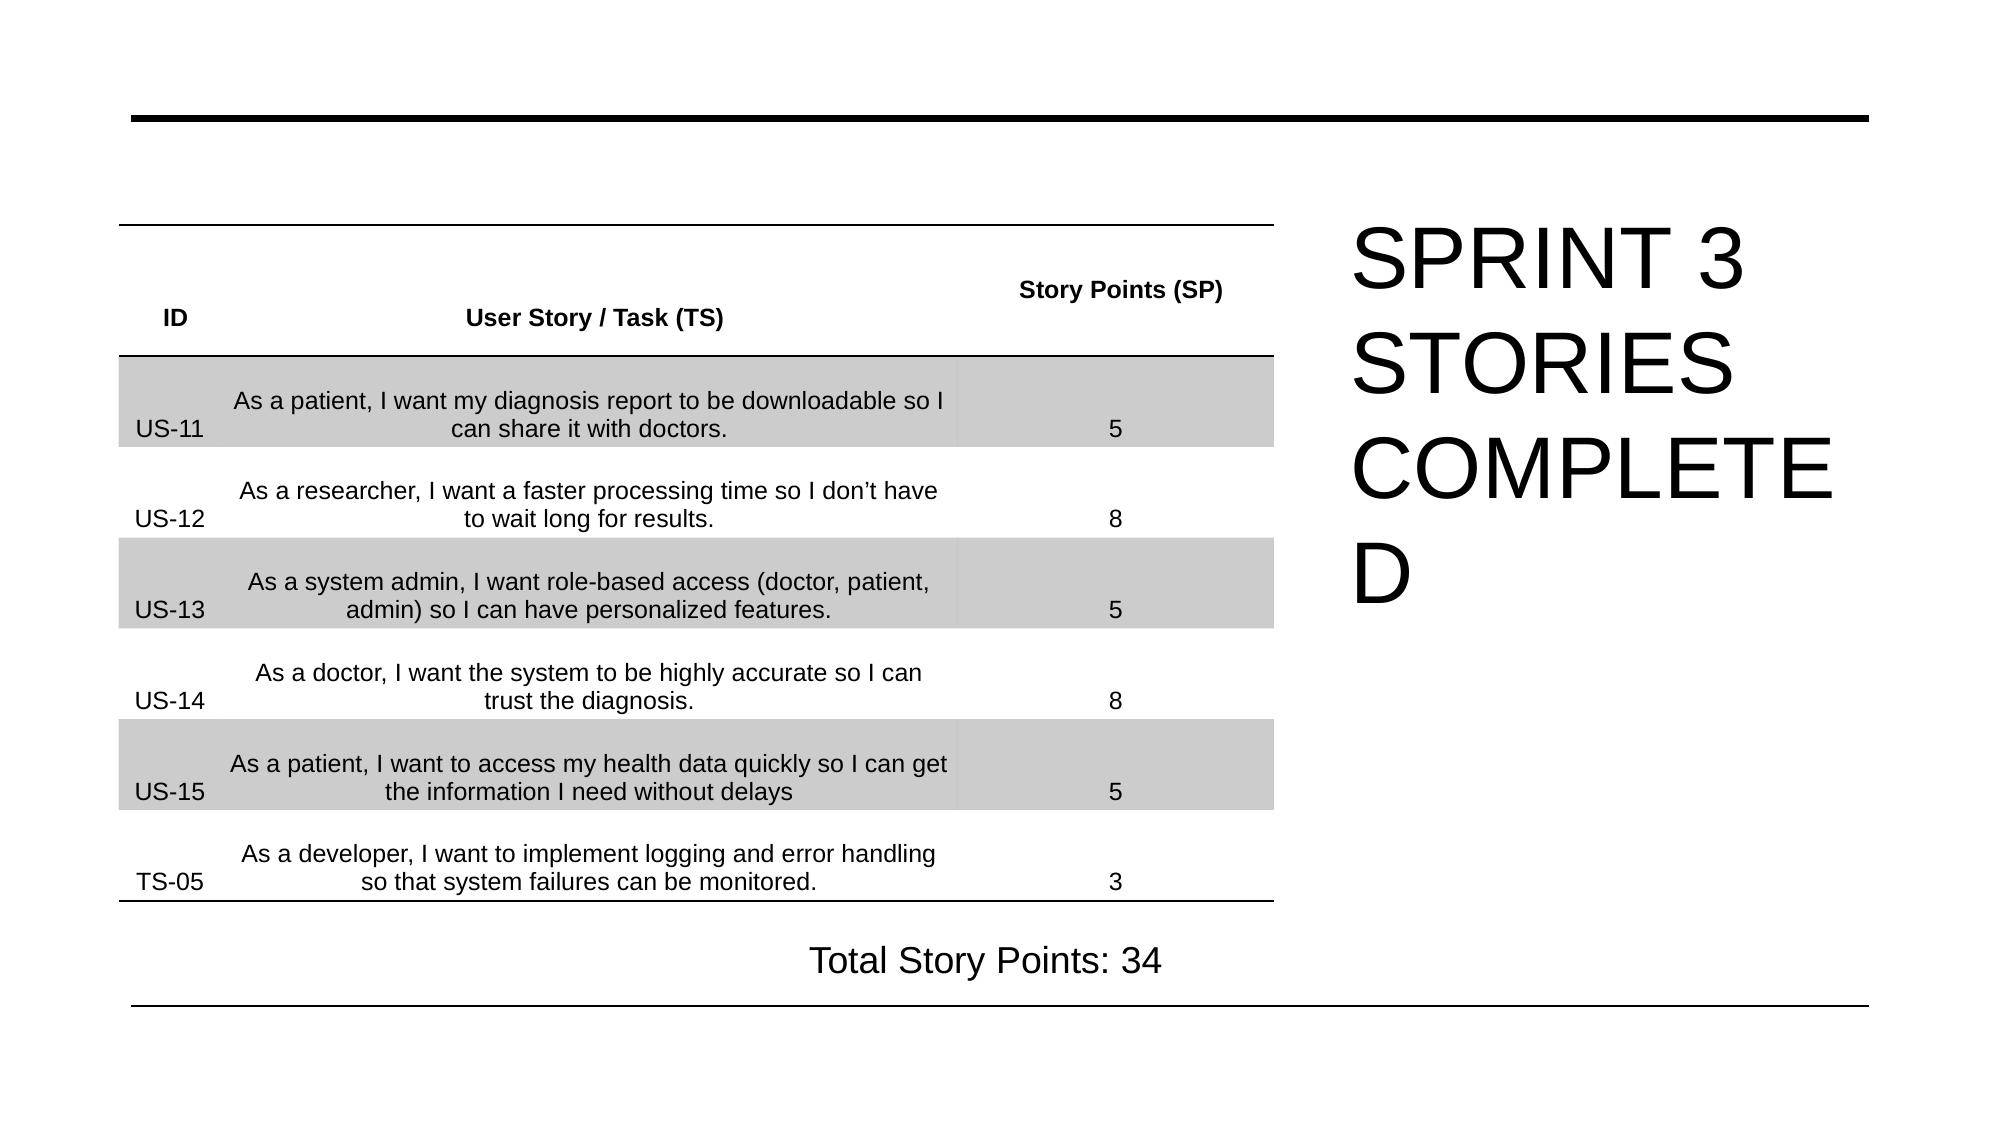

# Sprint 3 Stories completed
| ID | User Story / Task (TS) | Story Points (SP) |
| --- | --- | --- |
| US-11 | As a patient, I want my diagnosis report to be downloadable so I can share it with doctors. | 5 |
| US-12 | As a researcher, I want a faster processing time so I don’t have to wait long for results. | 8 |
| US-13 | As a system admin, I want role-based access (doctor, patient, admin) so I can have personalized features. | 5 |
| US-14 | As a doctor, I want the system to be highly accurate so I can trust the diagnosis. | 8 |
| US-15 | As a patient, I want to access my health data quickly so I can get the information I need without delays | 5 |
| TS-05 | As a developer, I want to implement logging and error handling so that system failures can be monitored. | 3 |
Total Story Points: 34